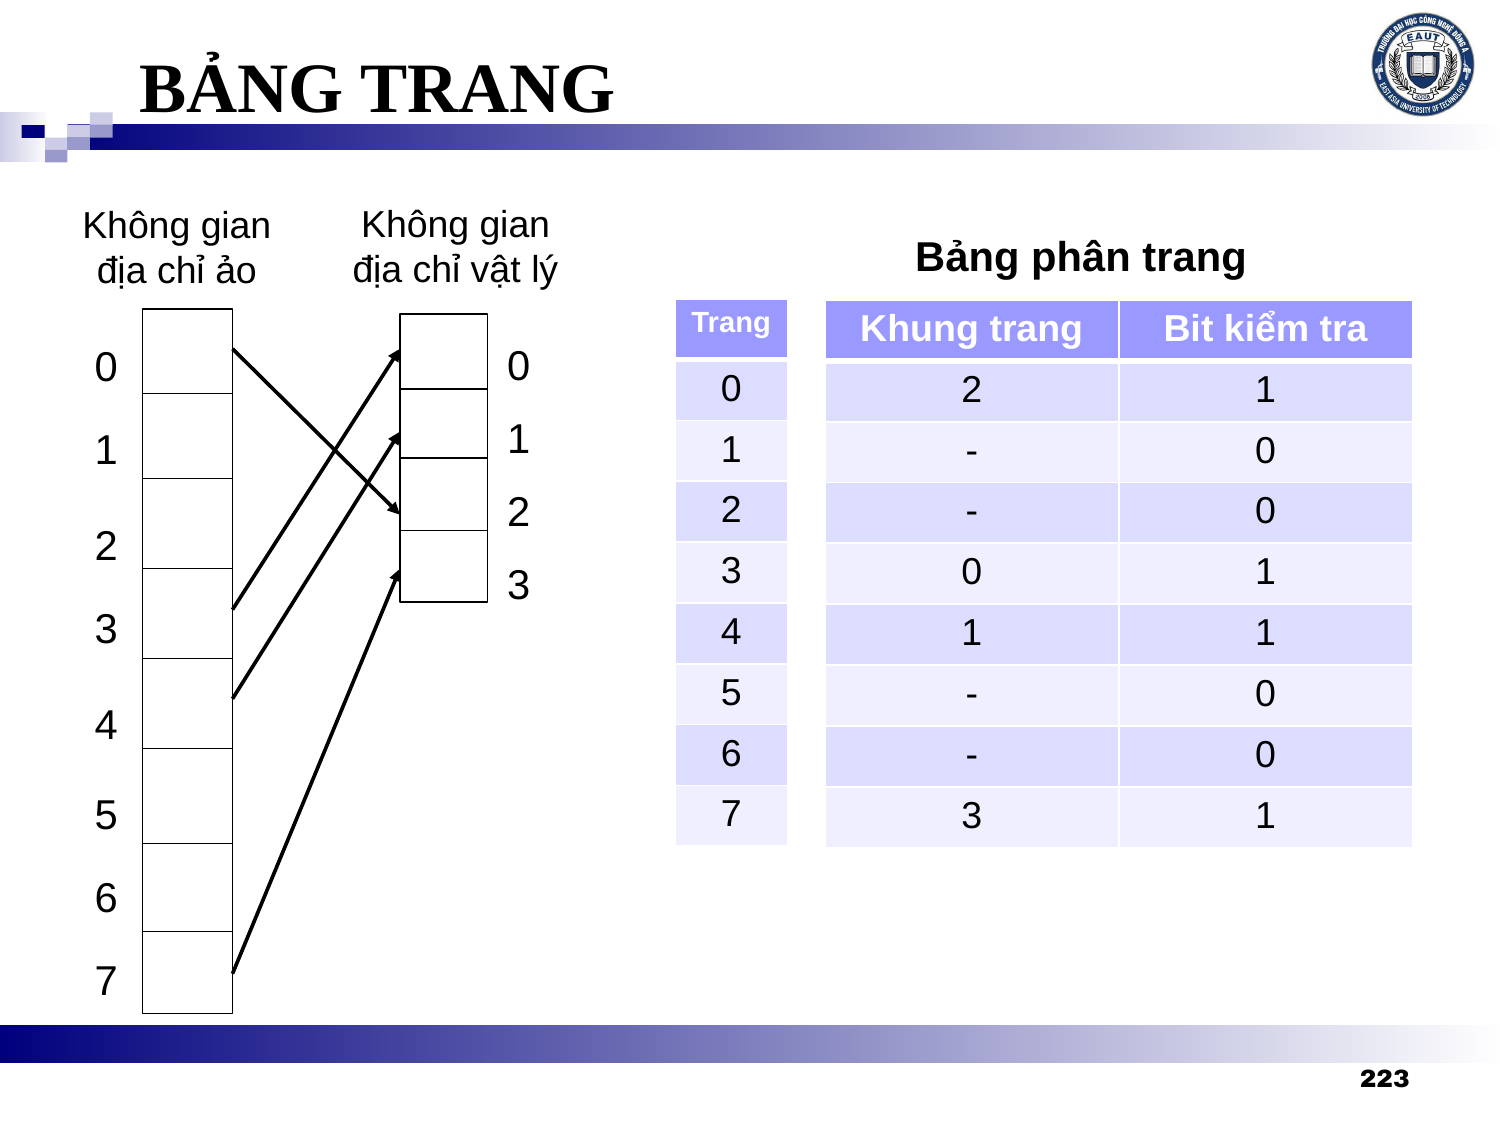

BẢNG TRANG

Không gian địa chỉ vật lý
0
1
2
3

Không gian địa chỉ ảo
0
1
2
3
4
5
6
7

Bảng phân trang
| Trang |
| --- |
| 0 |
| 1 |
| 2 |
| 3 |
| 4 |
| 5 |
| 6 |
| 7 |
| Khung trang | Bit kiểm tra |
| --- | --- |
| 2 | 1 |
| - | 0 |
| - | 0 |
| 0 | 1 |
| 1 | 1 |
| - | 0 |
| - | 0 |
| 3 | 1 |
223